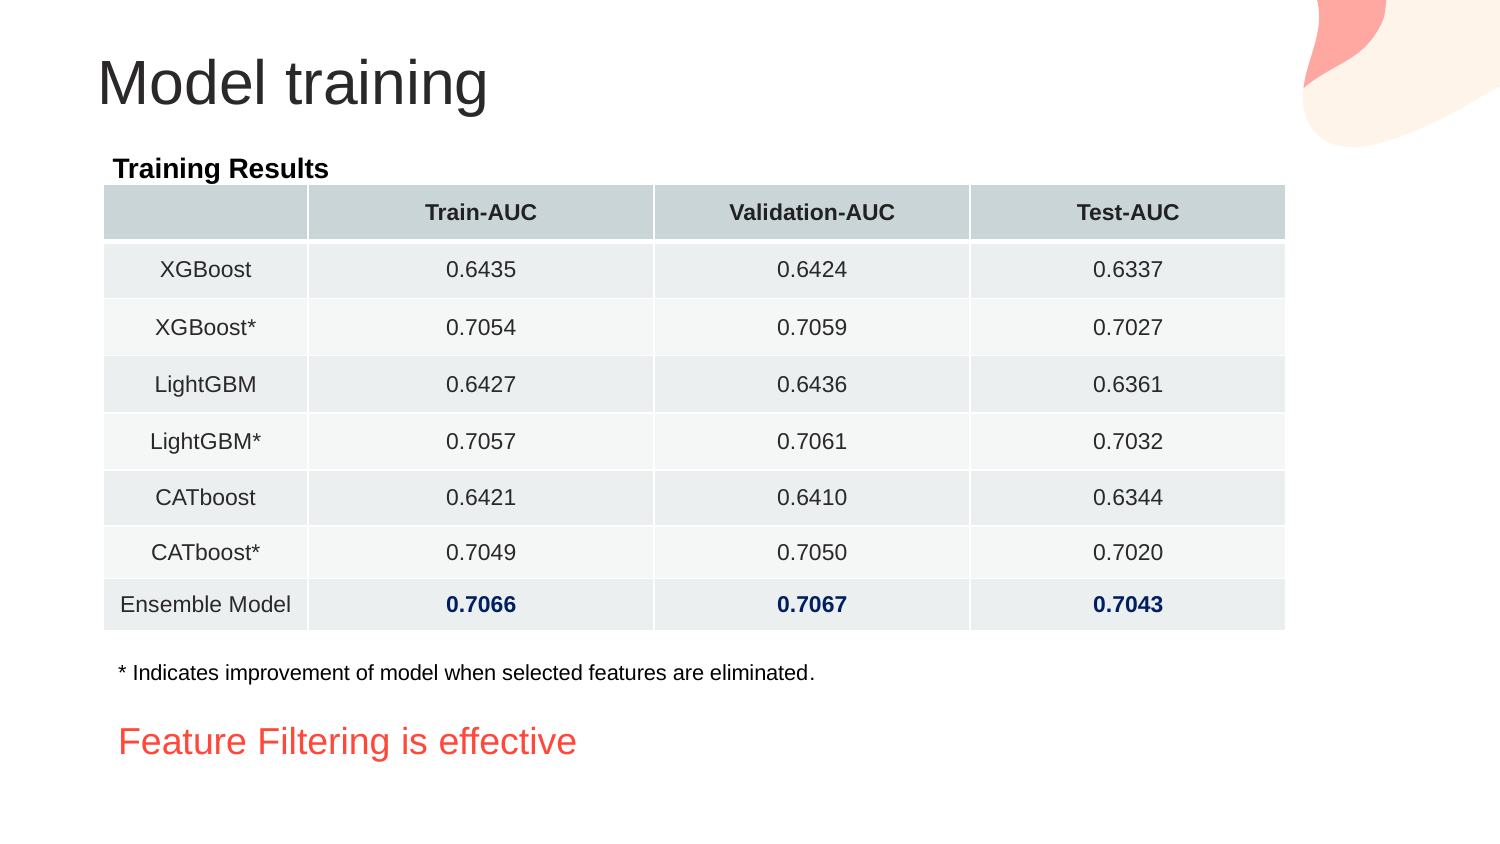

Model training
Training Results

|  | Train-AUC | Validation-AUC | Test-AUC |
| --- | --- | --- | --- |
| XGBoost | 0.6435 | 0.6424 | 0.6337 |
| XGBoost\* | 0.7054 | 0.7059 | 0.7027 |
| LightGBM | 0.6427 | 0.6436 | 0.6361 |
| LightGBM\* | 0.7057 | 0.7061 | 0.7032 |
| CATboost | 0.6421 | 0.6410 | 0.6344 |
| CATboost\* | 0.7049 | 0.7050 | 0.7020 |
| Ensemble Model | 0.7066 | 0.7067 | 0.7043 |
* Indicates improvement of model when selected features are eliminated.
Feature Filtering is effective